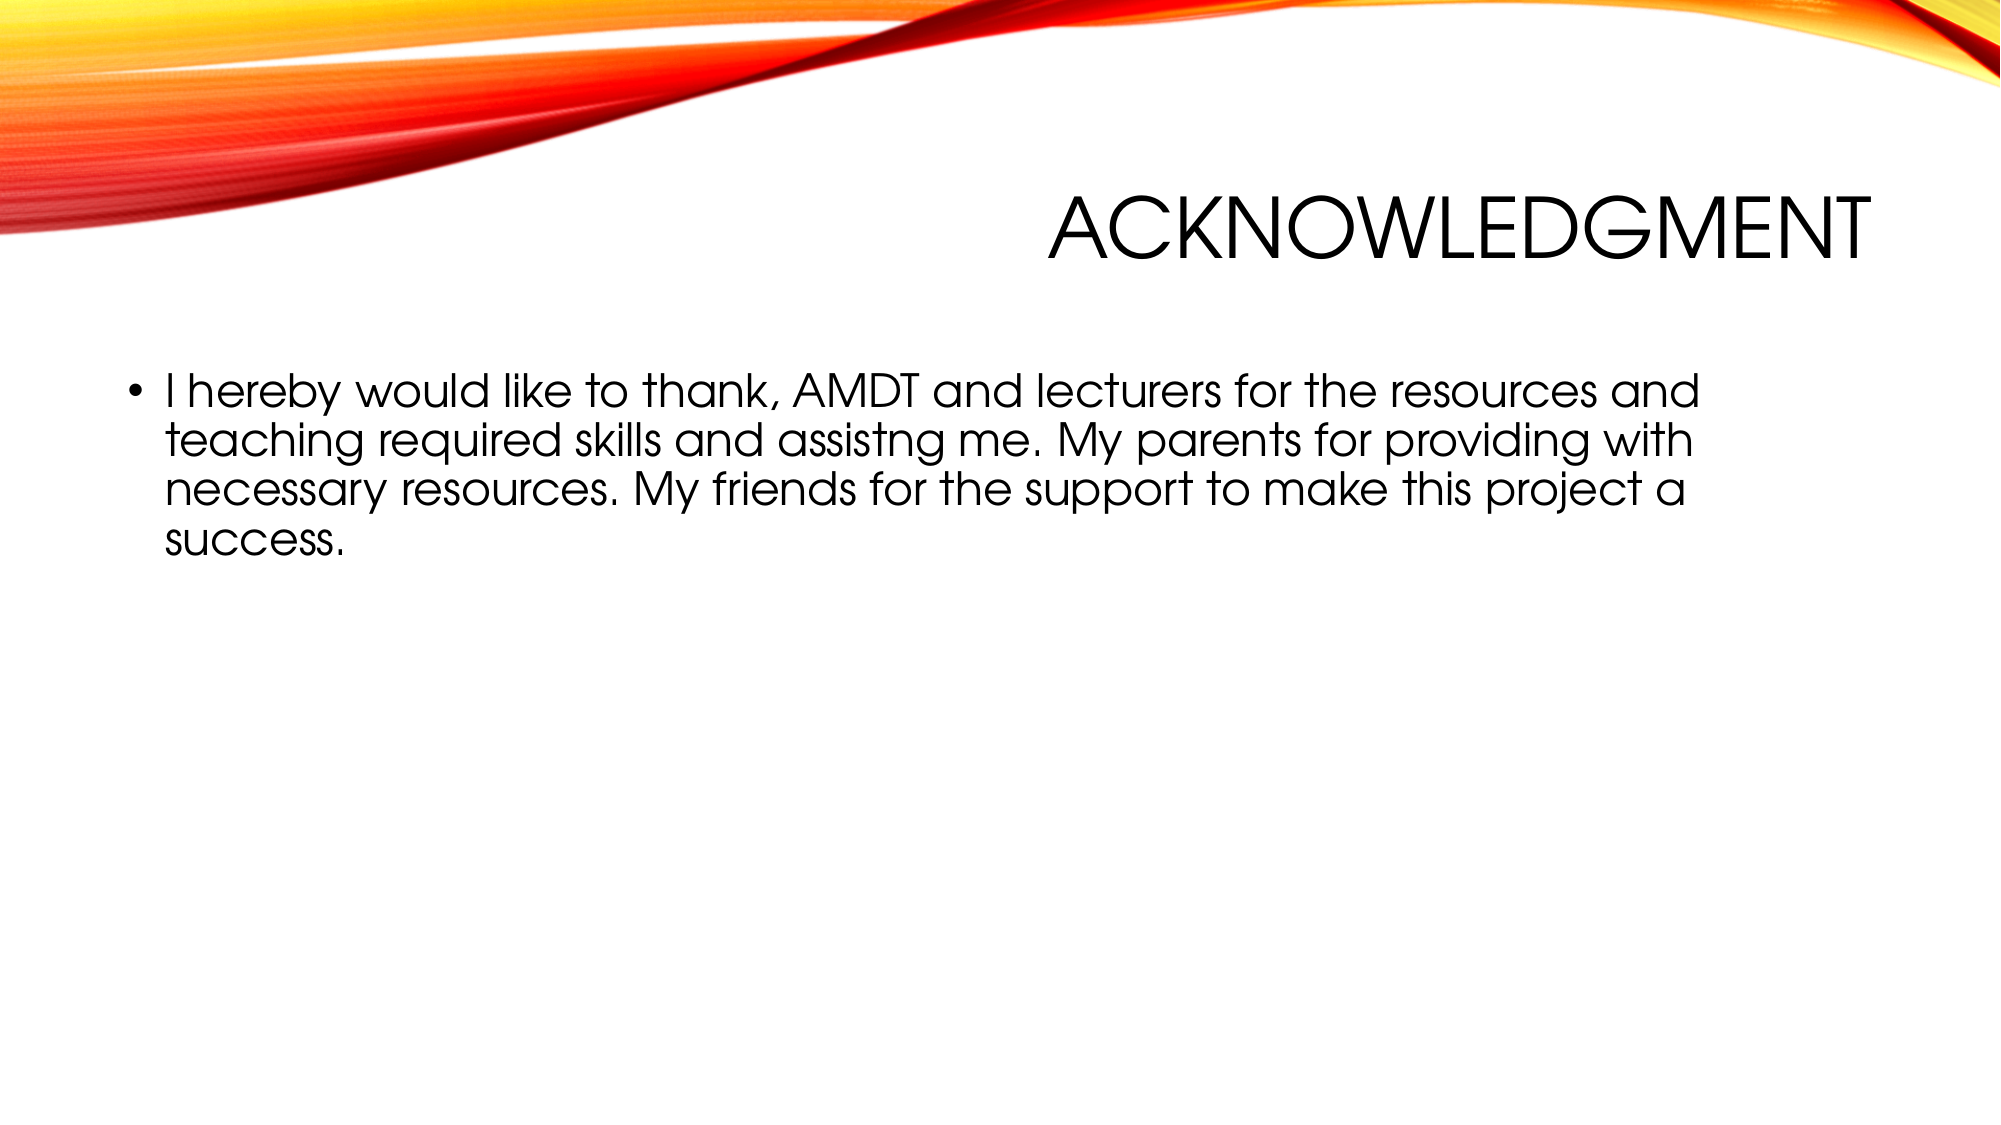

# Acknowledgment
I hereby would like to thank, AMDT and lecturers for the resources and teaching required skills and assistng me. My parents for providing with necessary resources. My friends for the support to make this project a success.